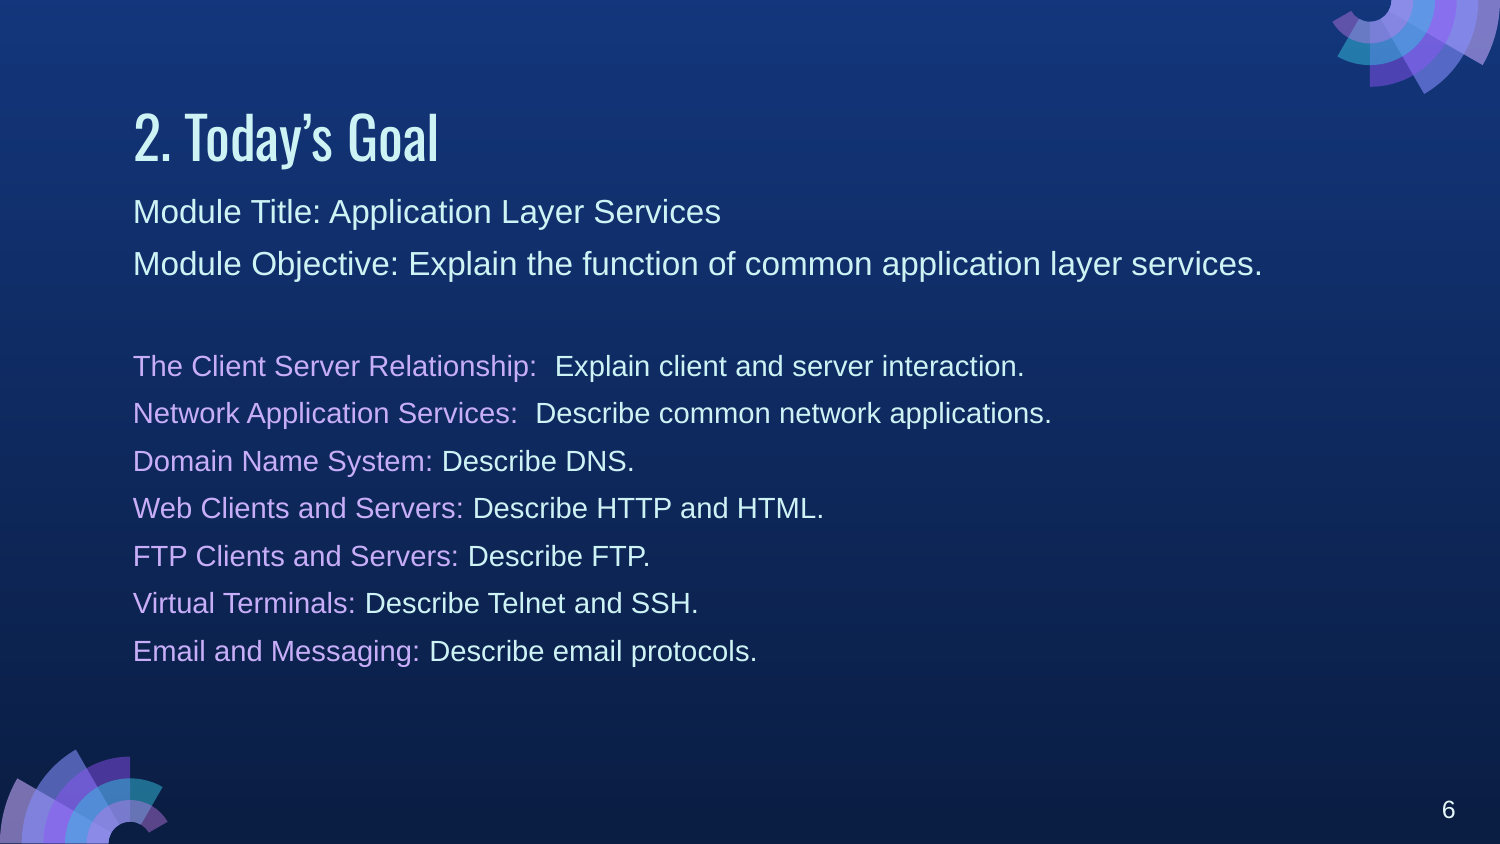

# 2. Today’s Goal
Module Title: Application Layer Services
Module Objective: Explain the function of common application layer services.

The Client Server Relationship:  Explain client and server interaction.
Network Application Services:  Describe common network applications.
Domain Name System: Describe DNS.
Web Clients and Servers: Describe HTTP and HTML.
FTP Clients and Servers: Describe FTP.
Virtual Terminals: Describe Telnet and SSH.
Email and Messaging: Describe email protocols.
6